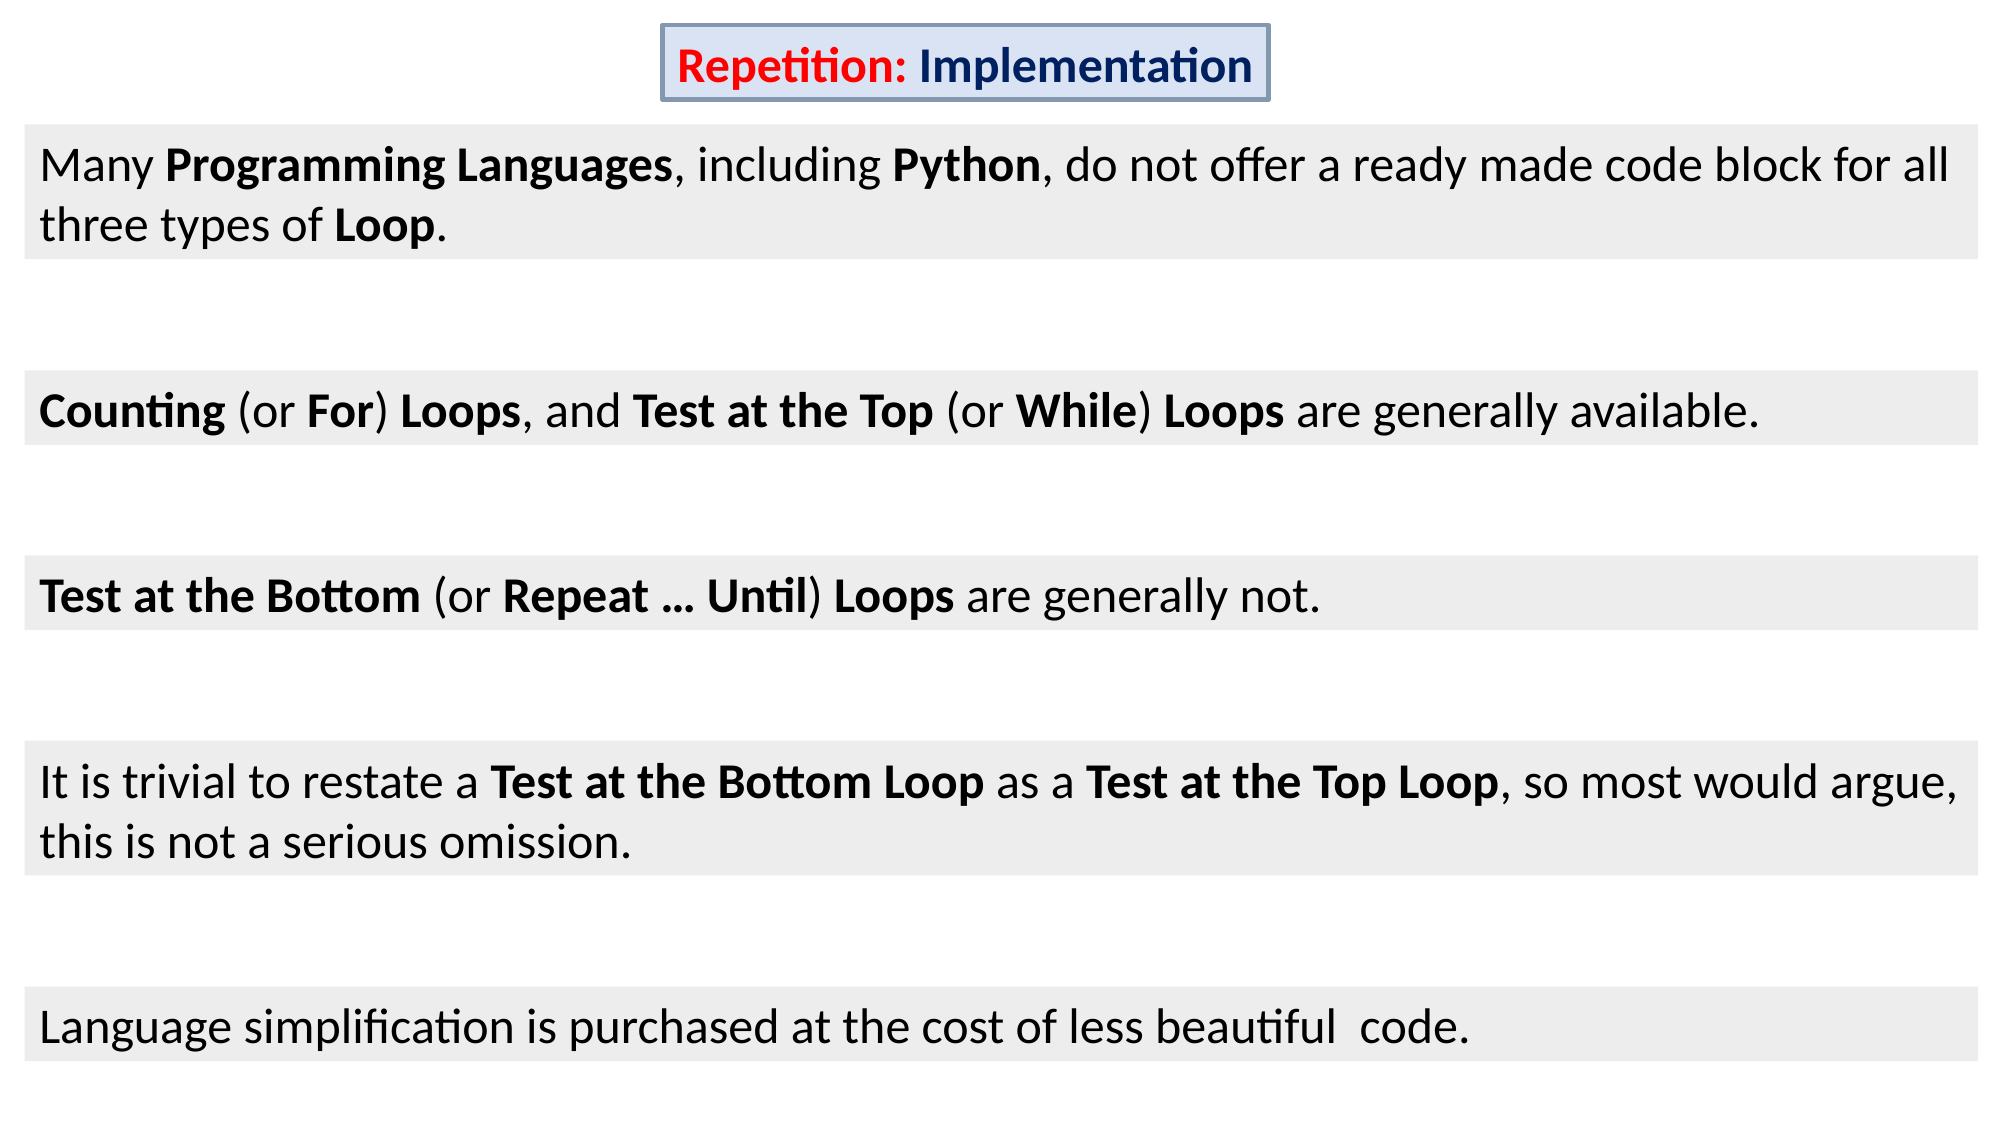

Repetition: Implementation
Many Programming Languages, including Python, do not offer a ready made code block for all three types of Loop.
Counting (or For) Loops, and Test at the Top (or While) Loops are generally available.
Test at the Bottom (or Repeat … Until) Loops are generally not.
It is trivial to restate a Test at the Bottom Loop as a Test at the Top Loop, so most would argue, this is not a serious omission.
Language simplification is purchased at the cost of less beautiful  code.